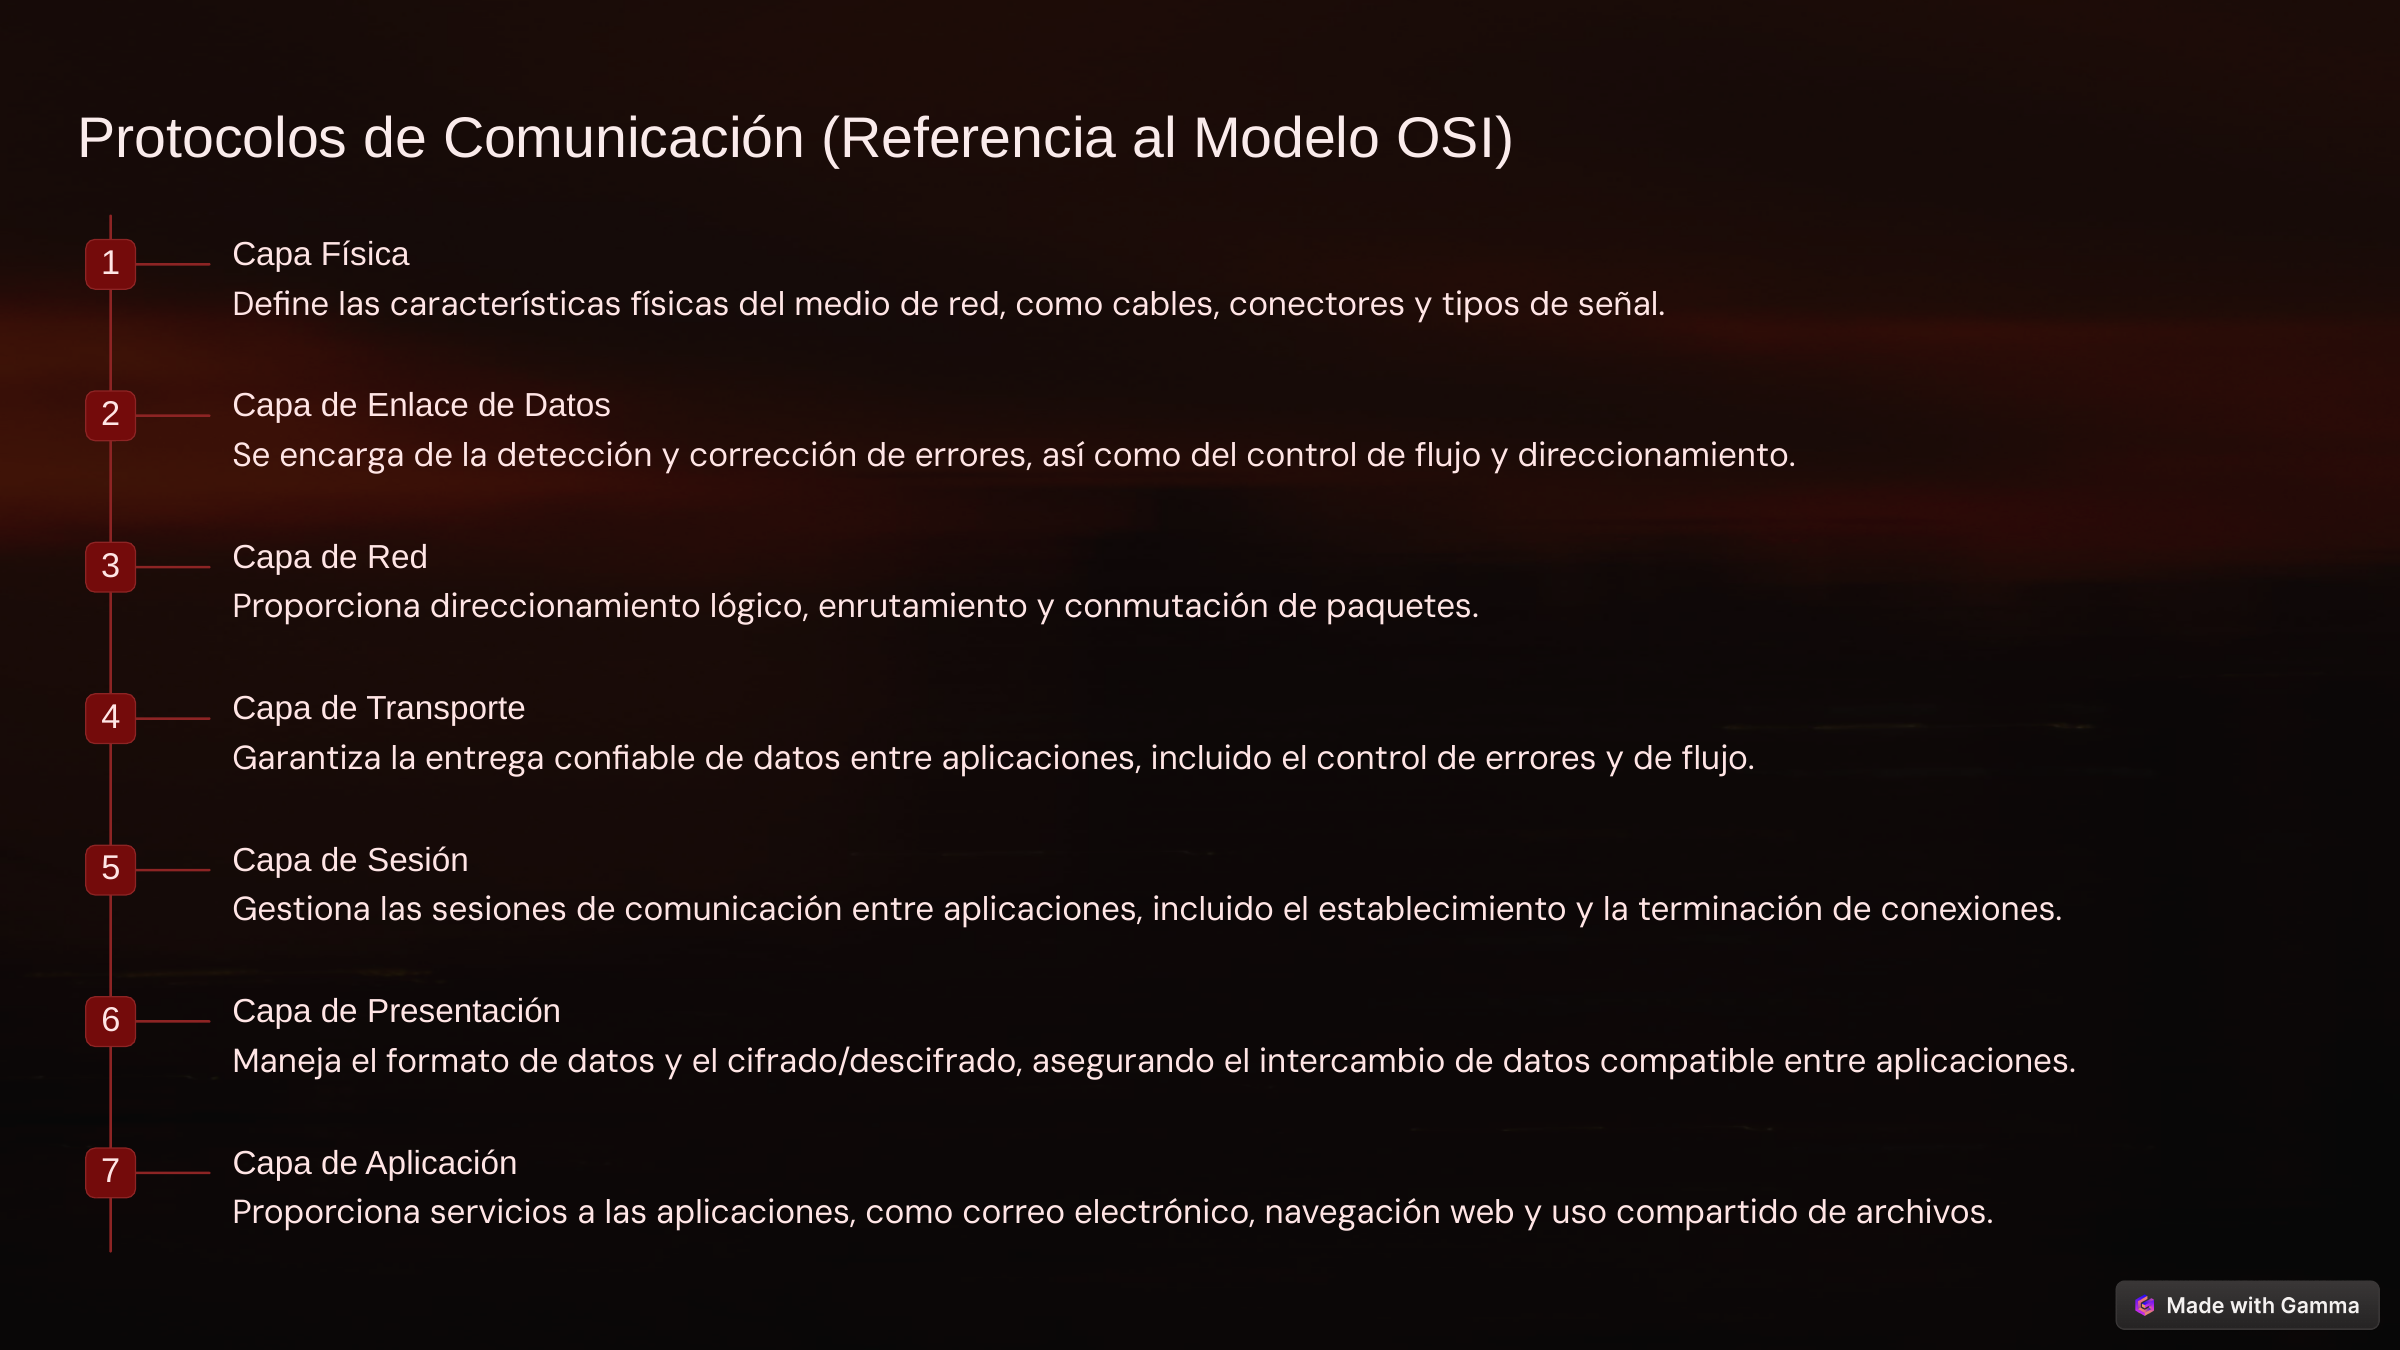

Protocolos de Comunicación (Referencia al Modelo OSI)

Capa Física

1

Define las características físicas del medio de red, como cables, conectores y tipos de señal.
Capa de Enlace de Datos

2

Se encarga de la detección y corrección de errores, así como del control de flujo y direccionamiento.
Capa de Red

3

Proporciona direccionamiento lógico, enrutamiento y conmutación de paquetes.
Capa de Transporte

4

Garantiza la entrega confiable de datos entre aplicaciones, incluido el control de errores y de flujo.
Capa de Sesión

5

Gestiona las sesiones de comunicación entre aplicaciones, incluido el establecimiento y la terminación de conexiones.
Capa de Presentación

6

Maneja el formato de datos y el cifrado/descifrado, asegurando el intercambio de datos compatible entre aplicaciones.
Capa de Aplicación

7

Proporciona servicios a las aplicaciones, como correo electrónico, navegación web y uso compartido de archivos.